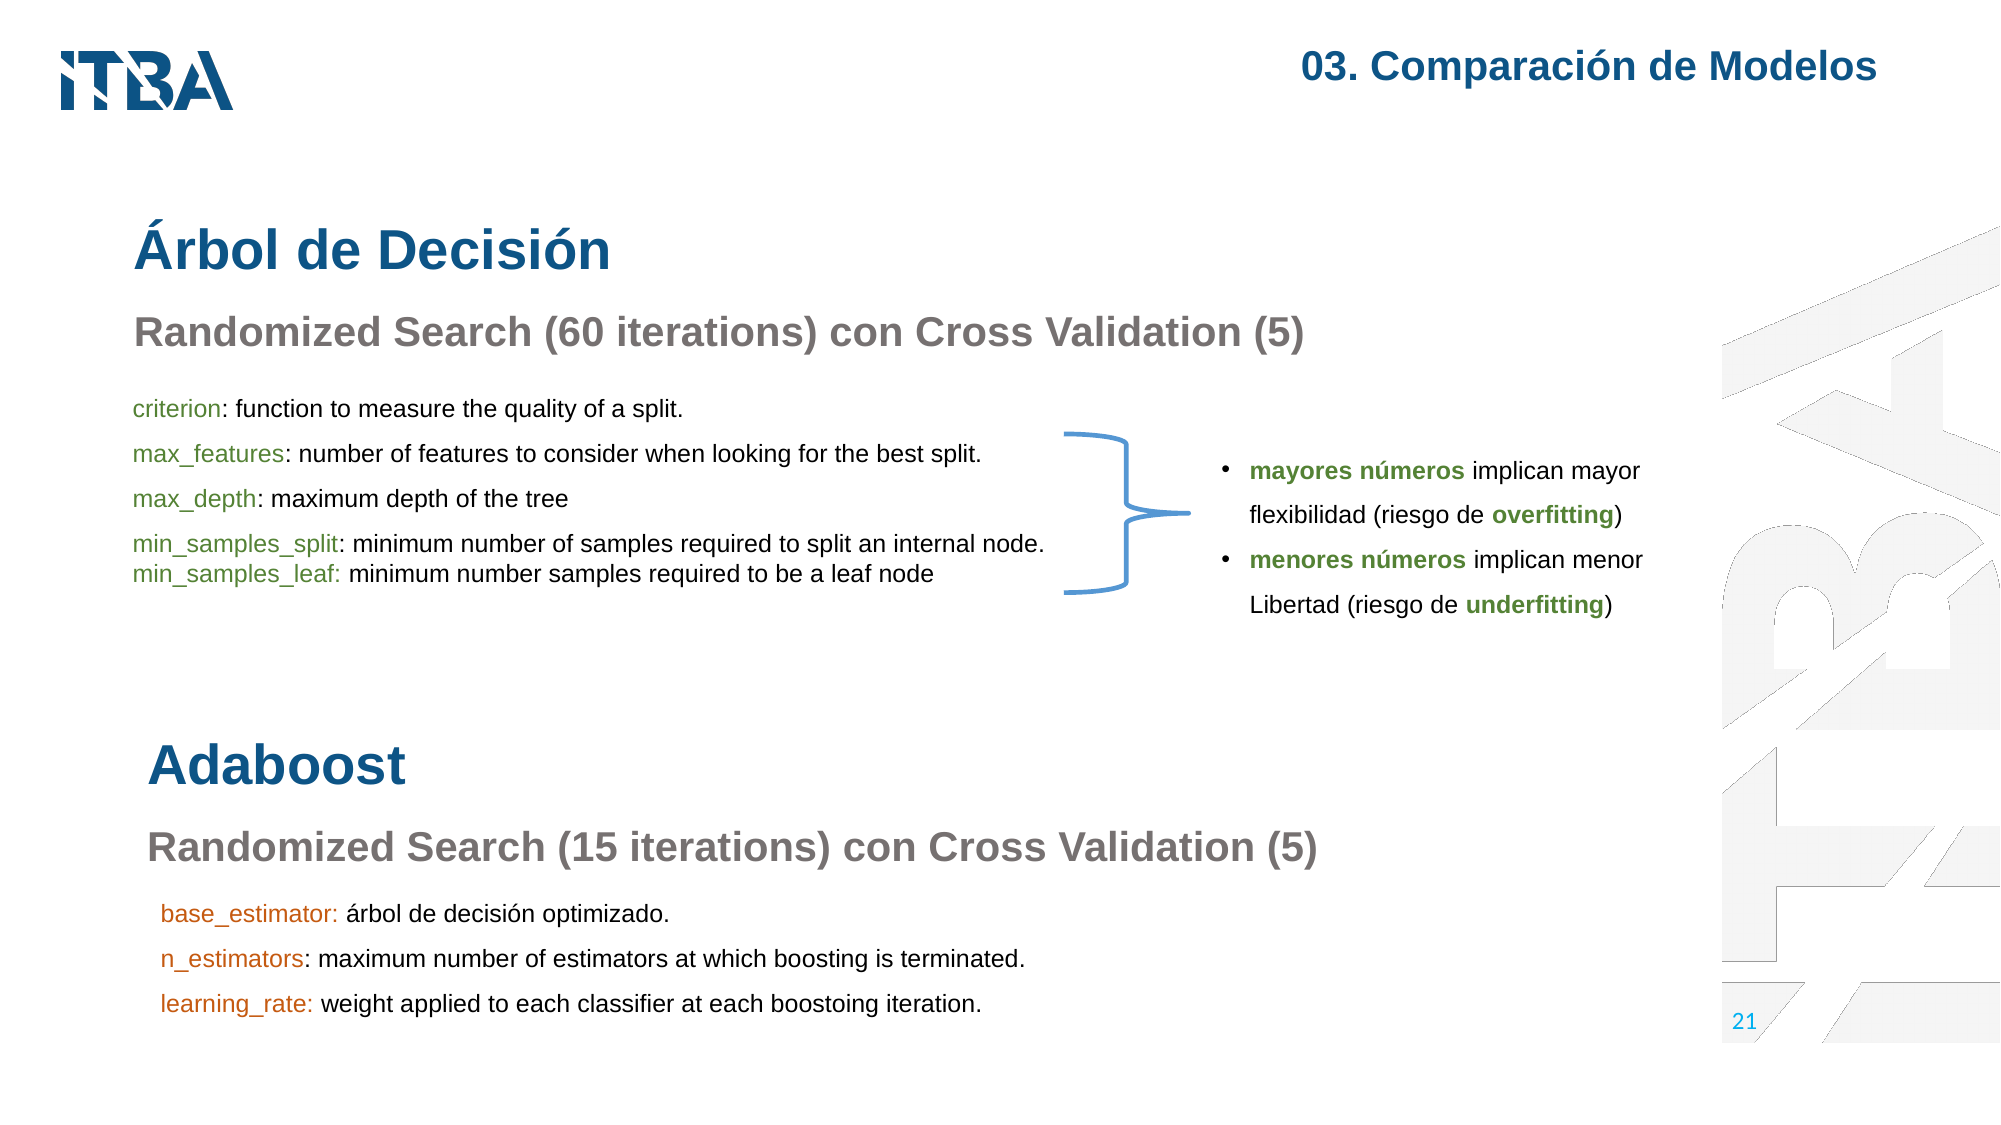

03. Comparación de Modelos
Árbol de Decisión
Randomized Search (60 iterations) con Cross Validation (5)
criterion: function to measure the quality of a split.
max_features: number of features to consider when looking for the best split.
max_depth: maximum depth of the tree
min_samples_split: minimum number of samples required to split an internal node.
min_samples_leaf: minimum number samples required to be a leaf node
mayores números implican mayor flexibilidad (riesgo de overfitting)
menores números implican menor Libertad (riesgo de underfitting)

Adaboost
Randomized Search (15 iterations) con Cross Validation (5)
base_estimator: árbol de decisión optimizado.
n_estimators: maximum number of estimators at which boosting is terminated.
learning_rate: weight applied to each classifier at each boostoing iteration.
21